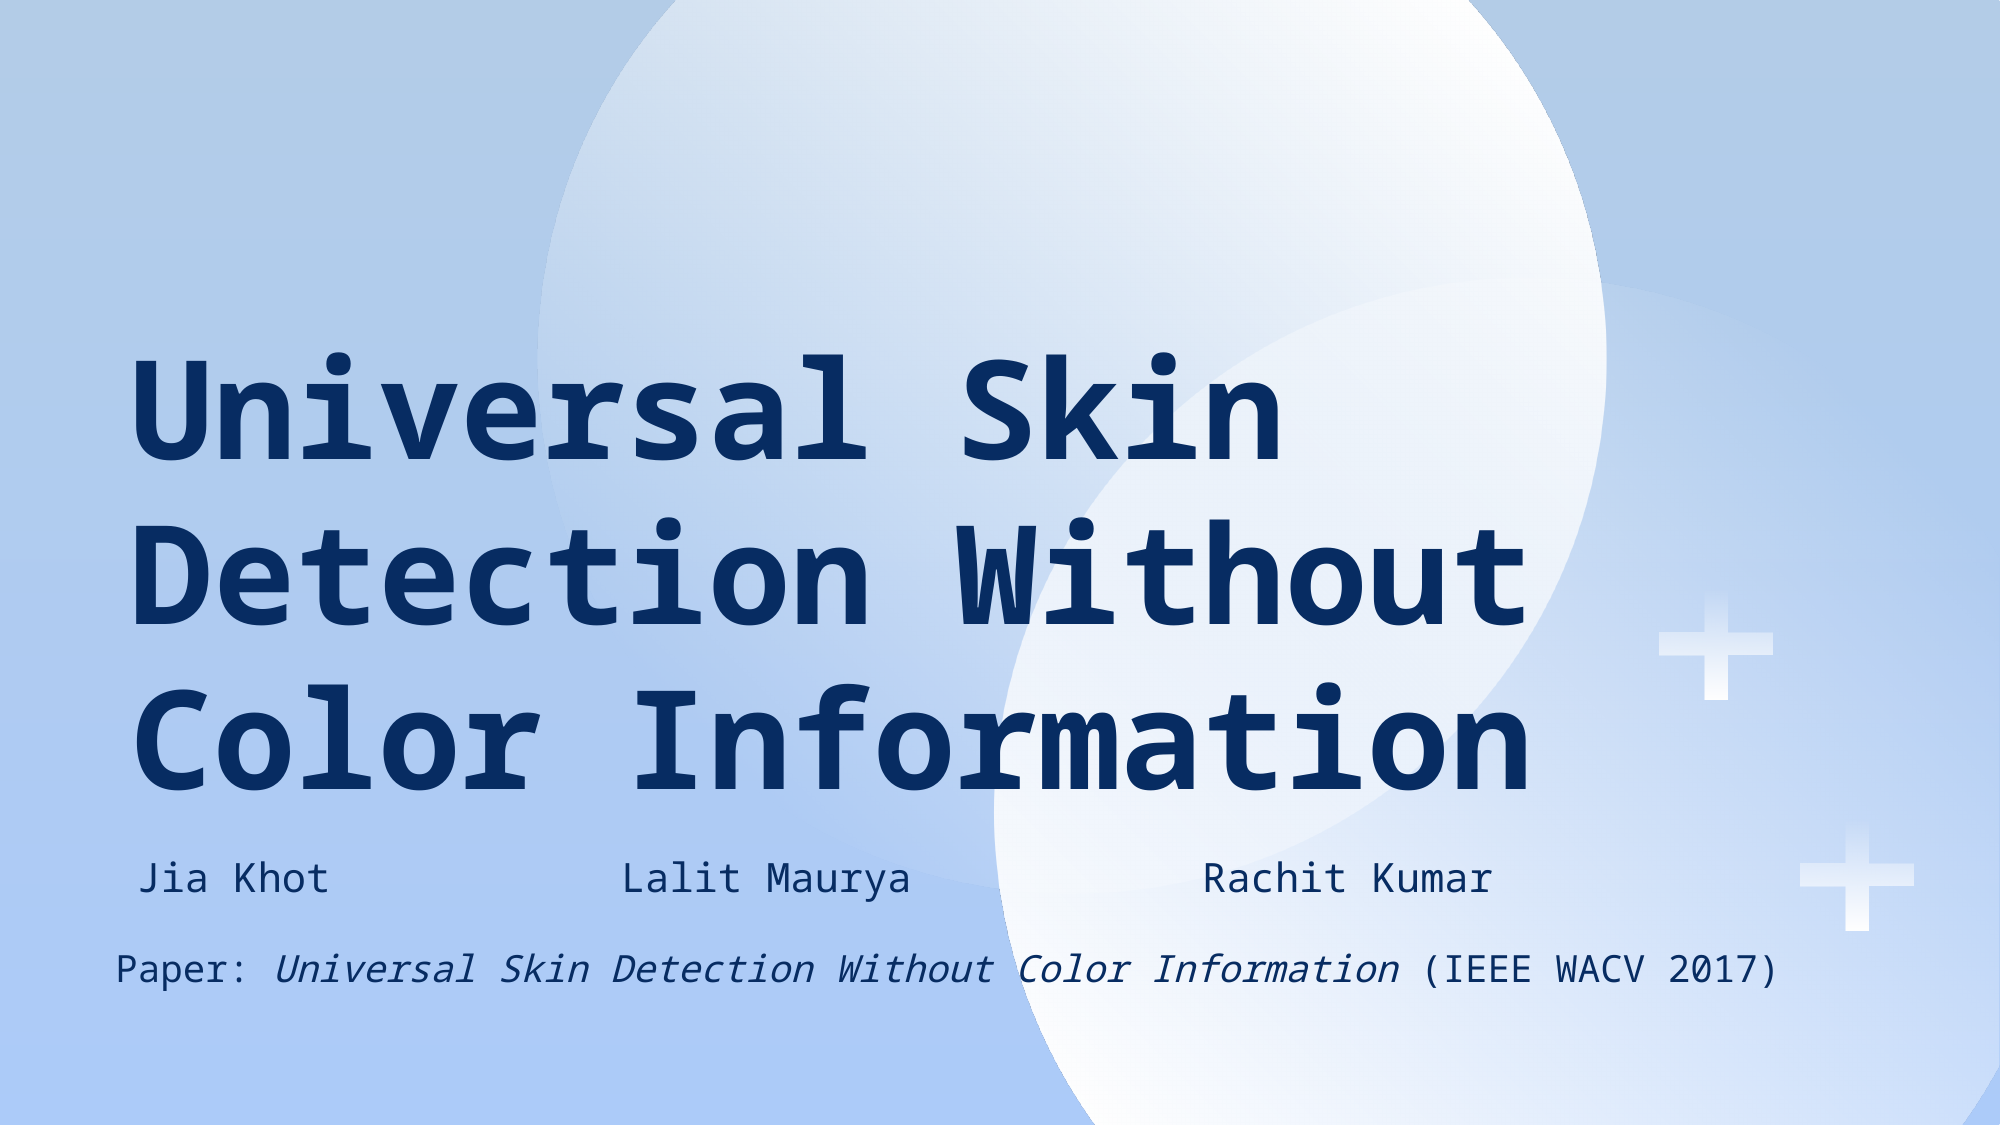

# Universal Skin Detection Without Color Information
Jia Khot            Lalit Maurya            Rachit Kumar
Paper: Universal Skin Detection Without Color Information (IEEE WACV 2017)